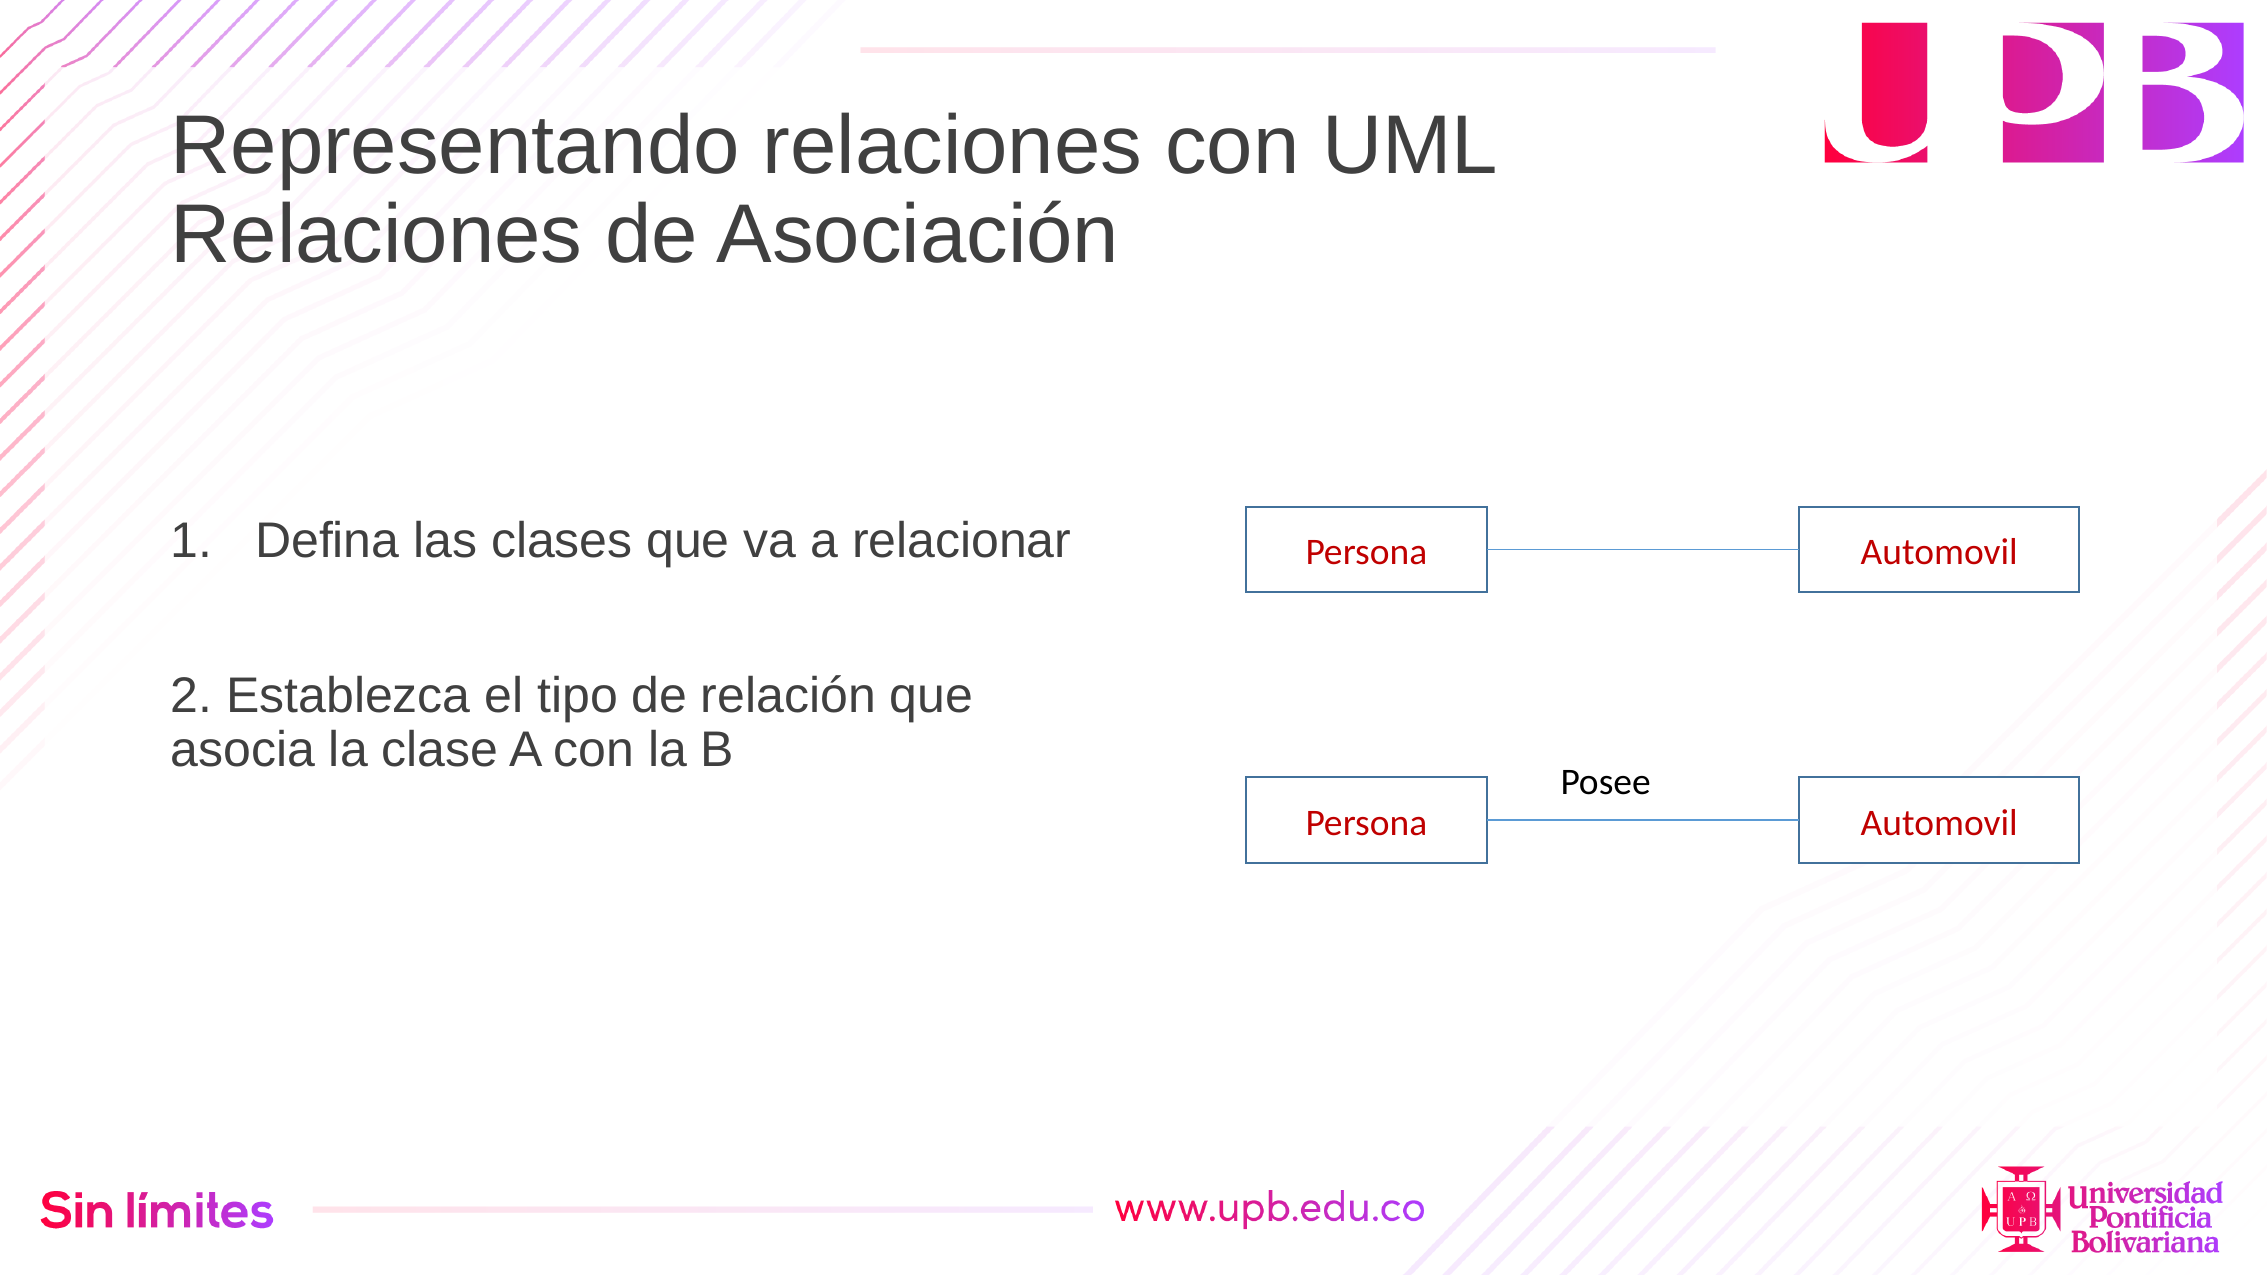

# Representando relaciones con UML Relaciones de Asociación
Defina las clases que va a relacionar

2. Establezca el tipo de relación que asocia la clase A con la B

Persona
Automovil

Posee
Persona
Automovil